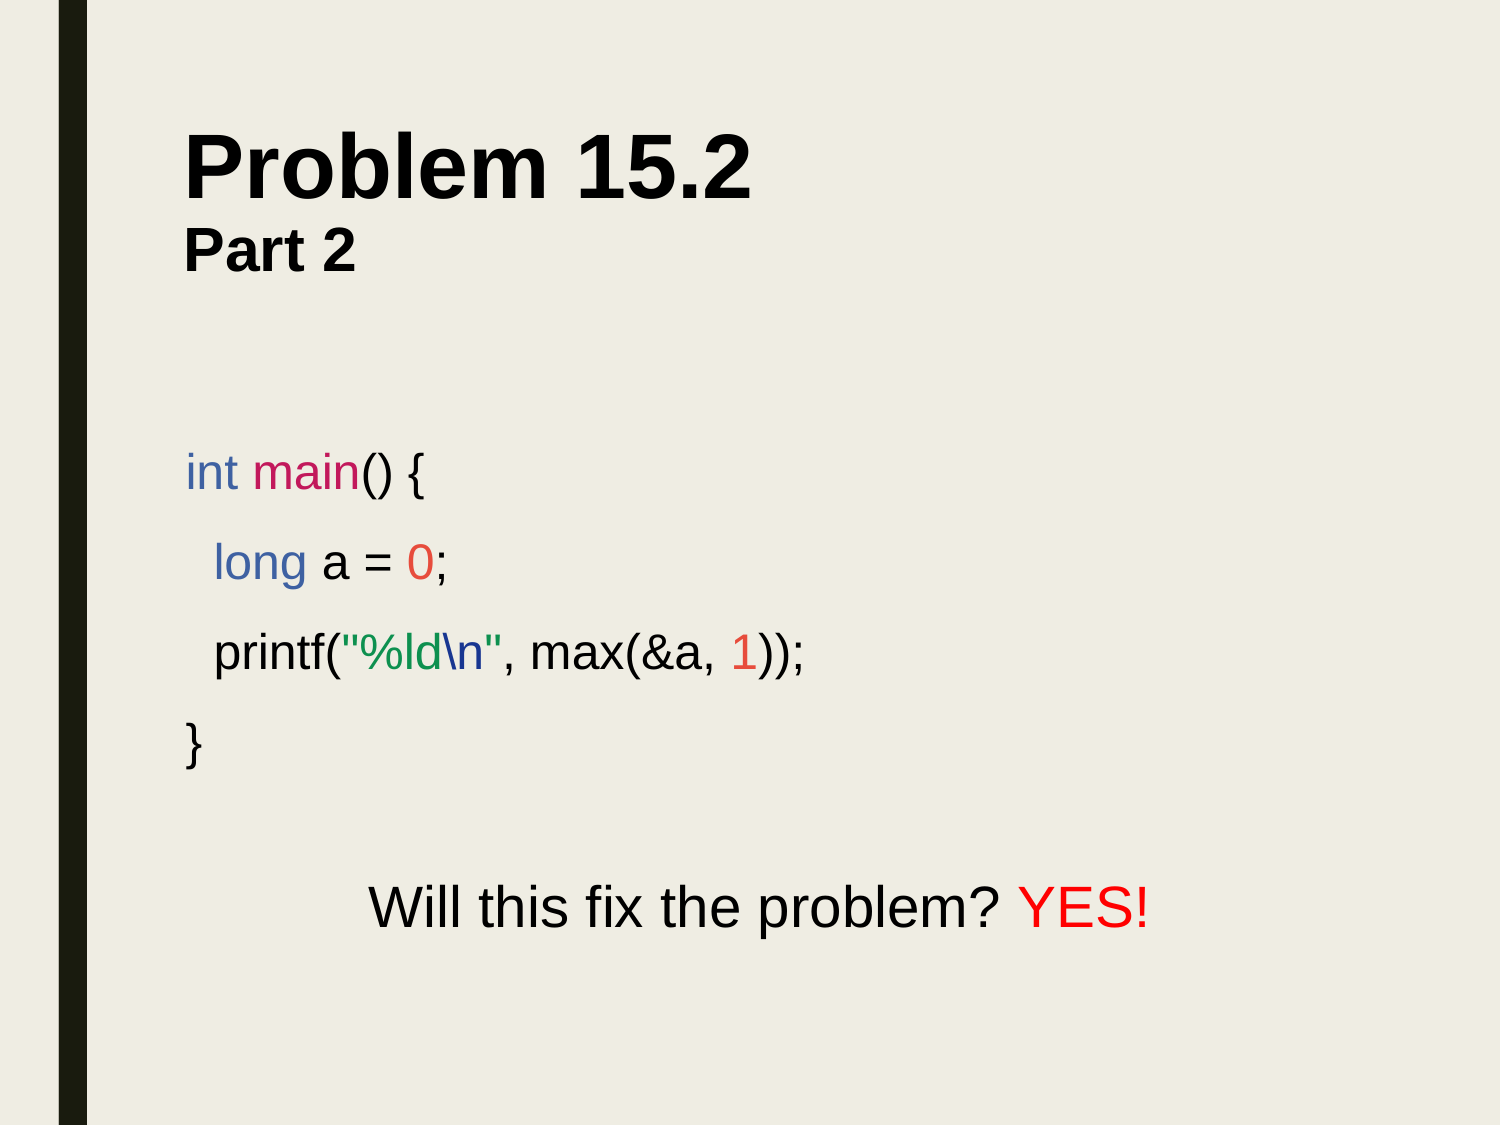

Problem 15.2
Part 2
int main() {
  long a = 0;
  printf("%ld\n", max(&a, 1));
}
Will this fix the problem? YES!